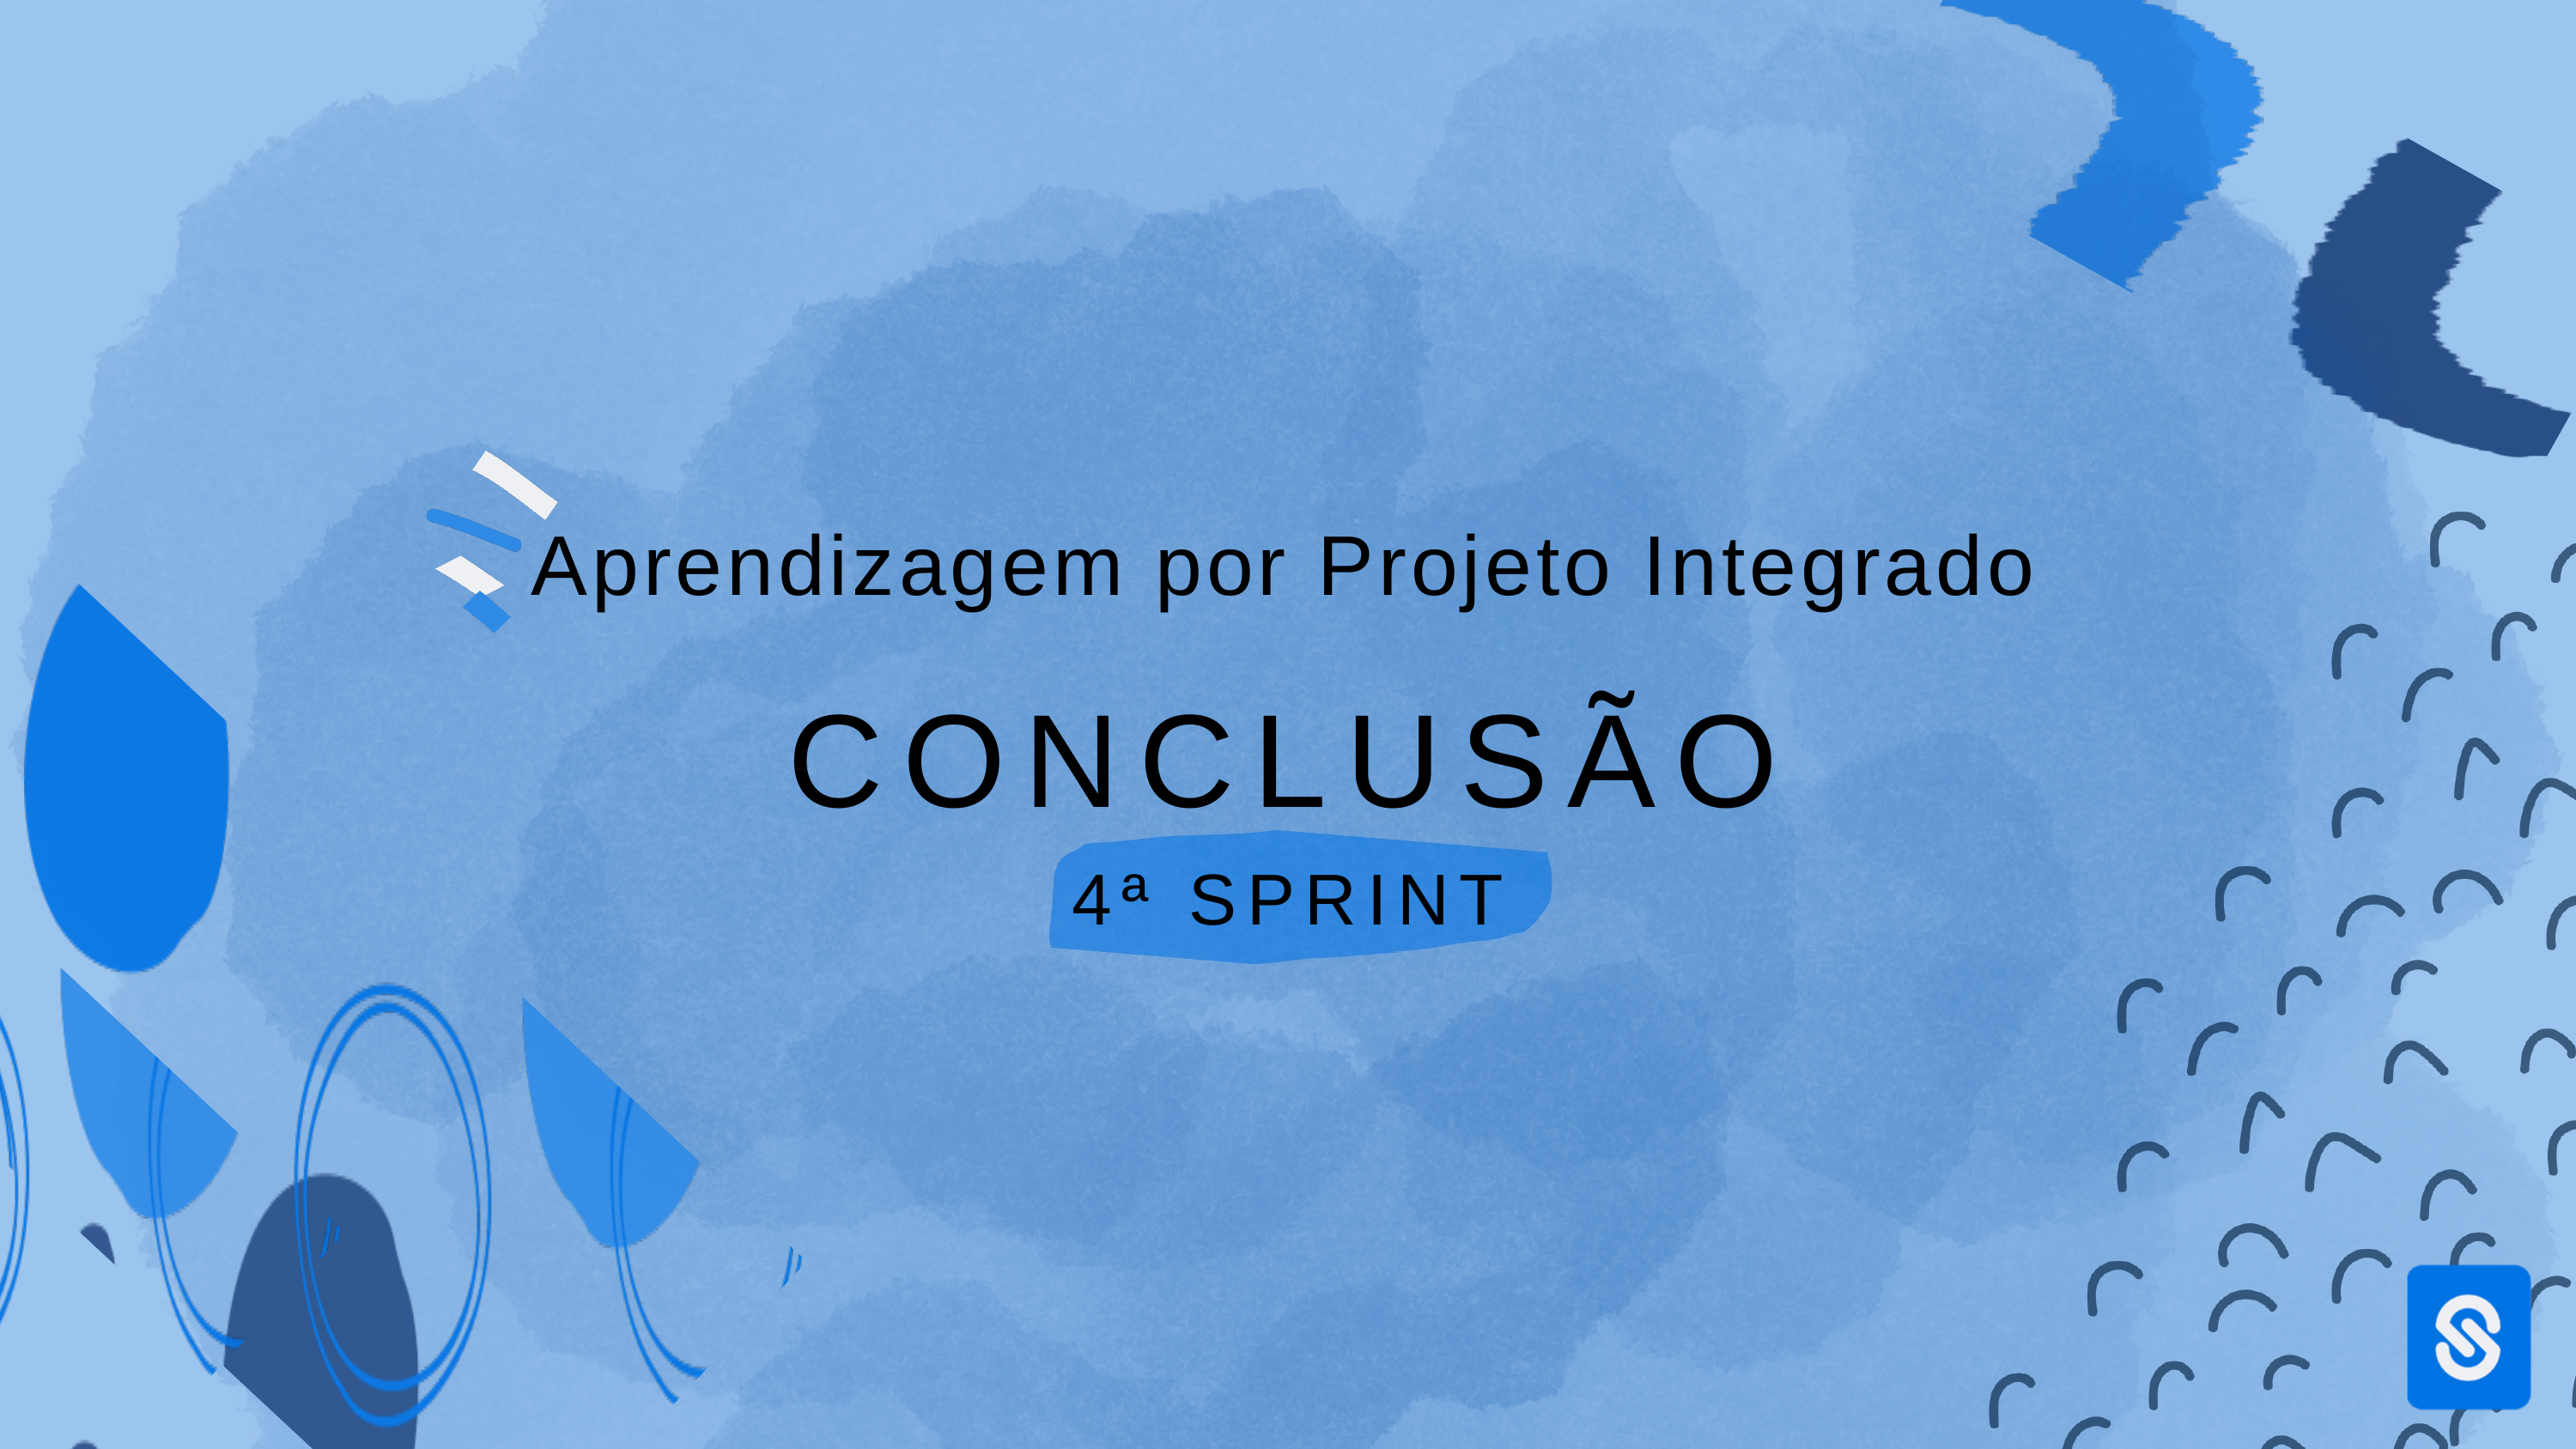

Aprendizagem por Projeto Integrado

CONCLUSÃO

4ª SPRINT